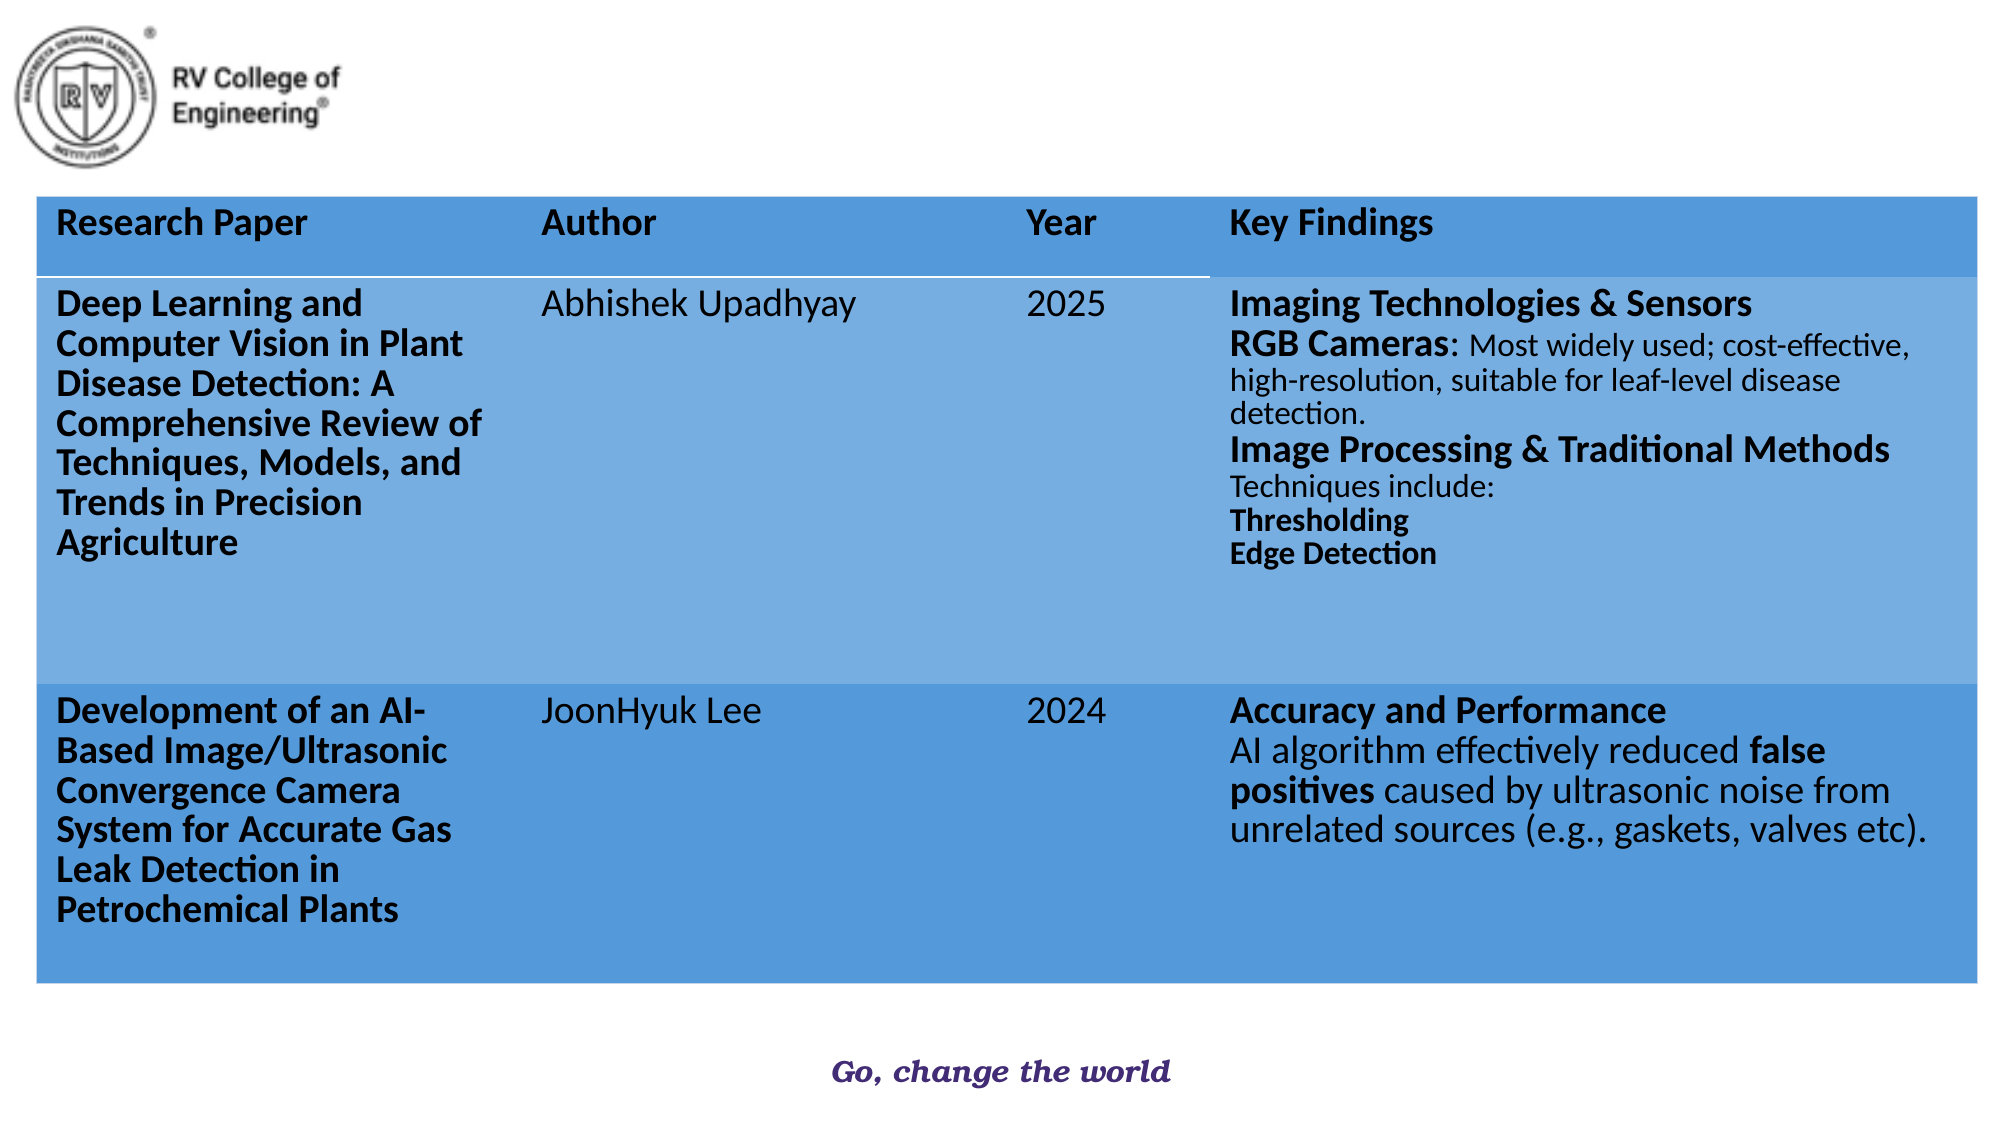

| Research Paper | Author | Year | Key Findings |
| --- | --- | --- | --- |
| Deep Learning and Computer Vision in Plant Disease Detection: A Comprehensive Review of Techniques, Models, and Trends in Precision Agriculture | Abhishek Upadhyay | 2025 | Imaging Technologies & Sensors RGB Cameras: Most widely used; cost-effective, high-resolution, suitable for leaf-level disease detection. Image Processing & Traditional Methods Techniques include: Thresholding Edge Detection |
| Development of an AI-Based Image/Ultrasonic Convergence Camera System for Accurate Gas Leak Detection in Petrochemical Plants | JoonHyuk Lee | 2024 | Accuracy and Performance AI algorithm effectively reduced false positives caused by ultrasonic noise from unrelated sources (e.g., gaskets, valves etc). |